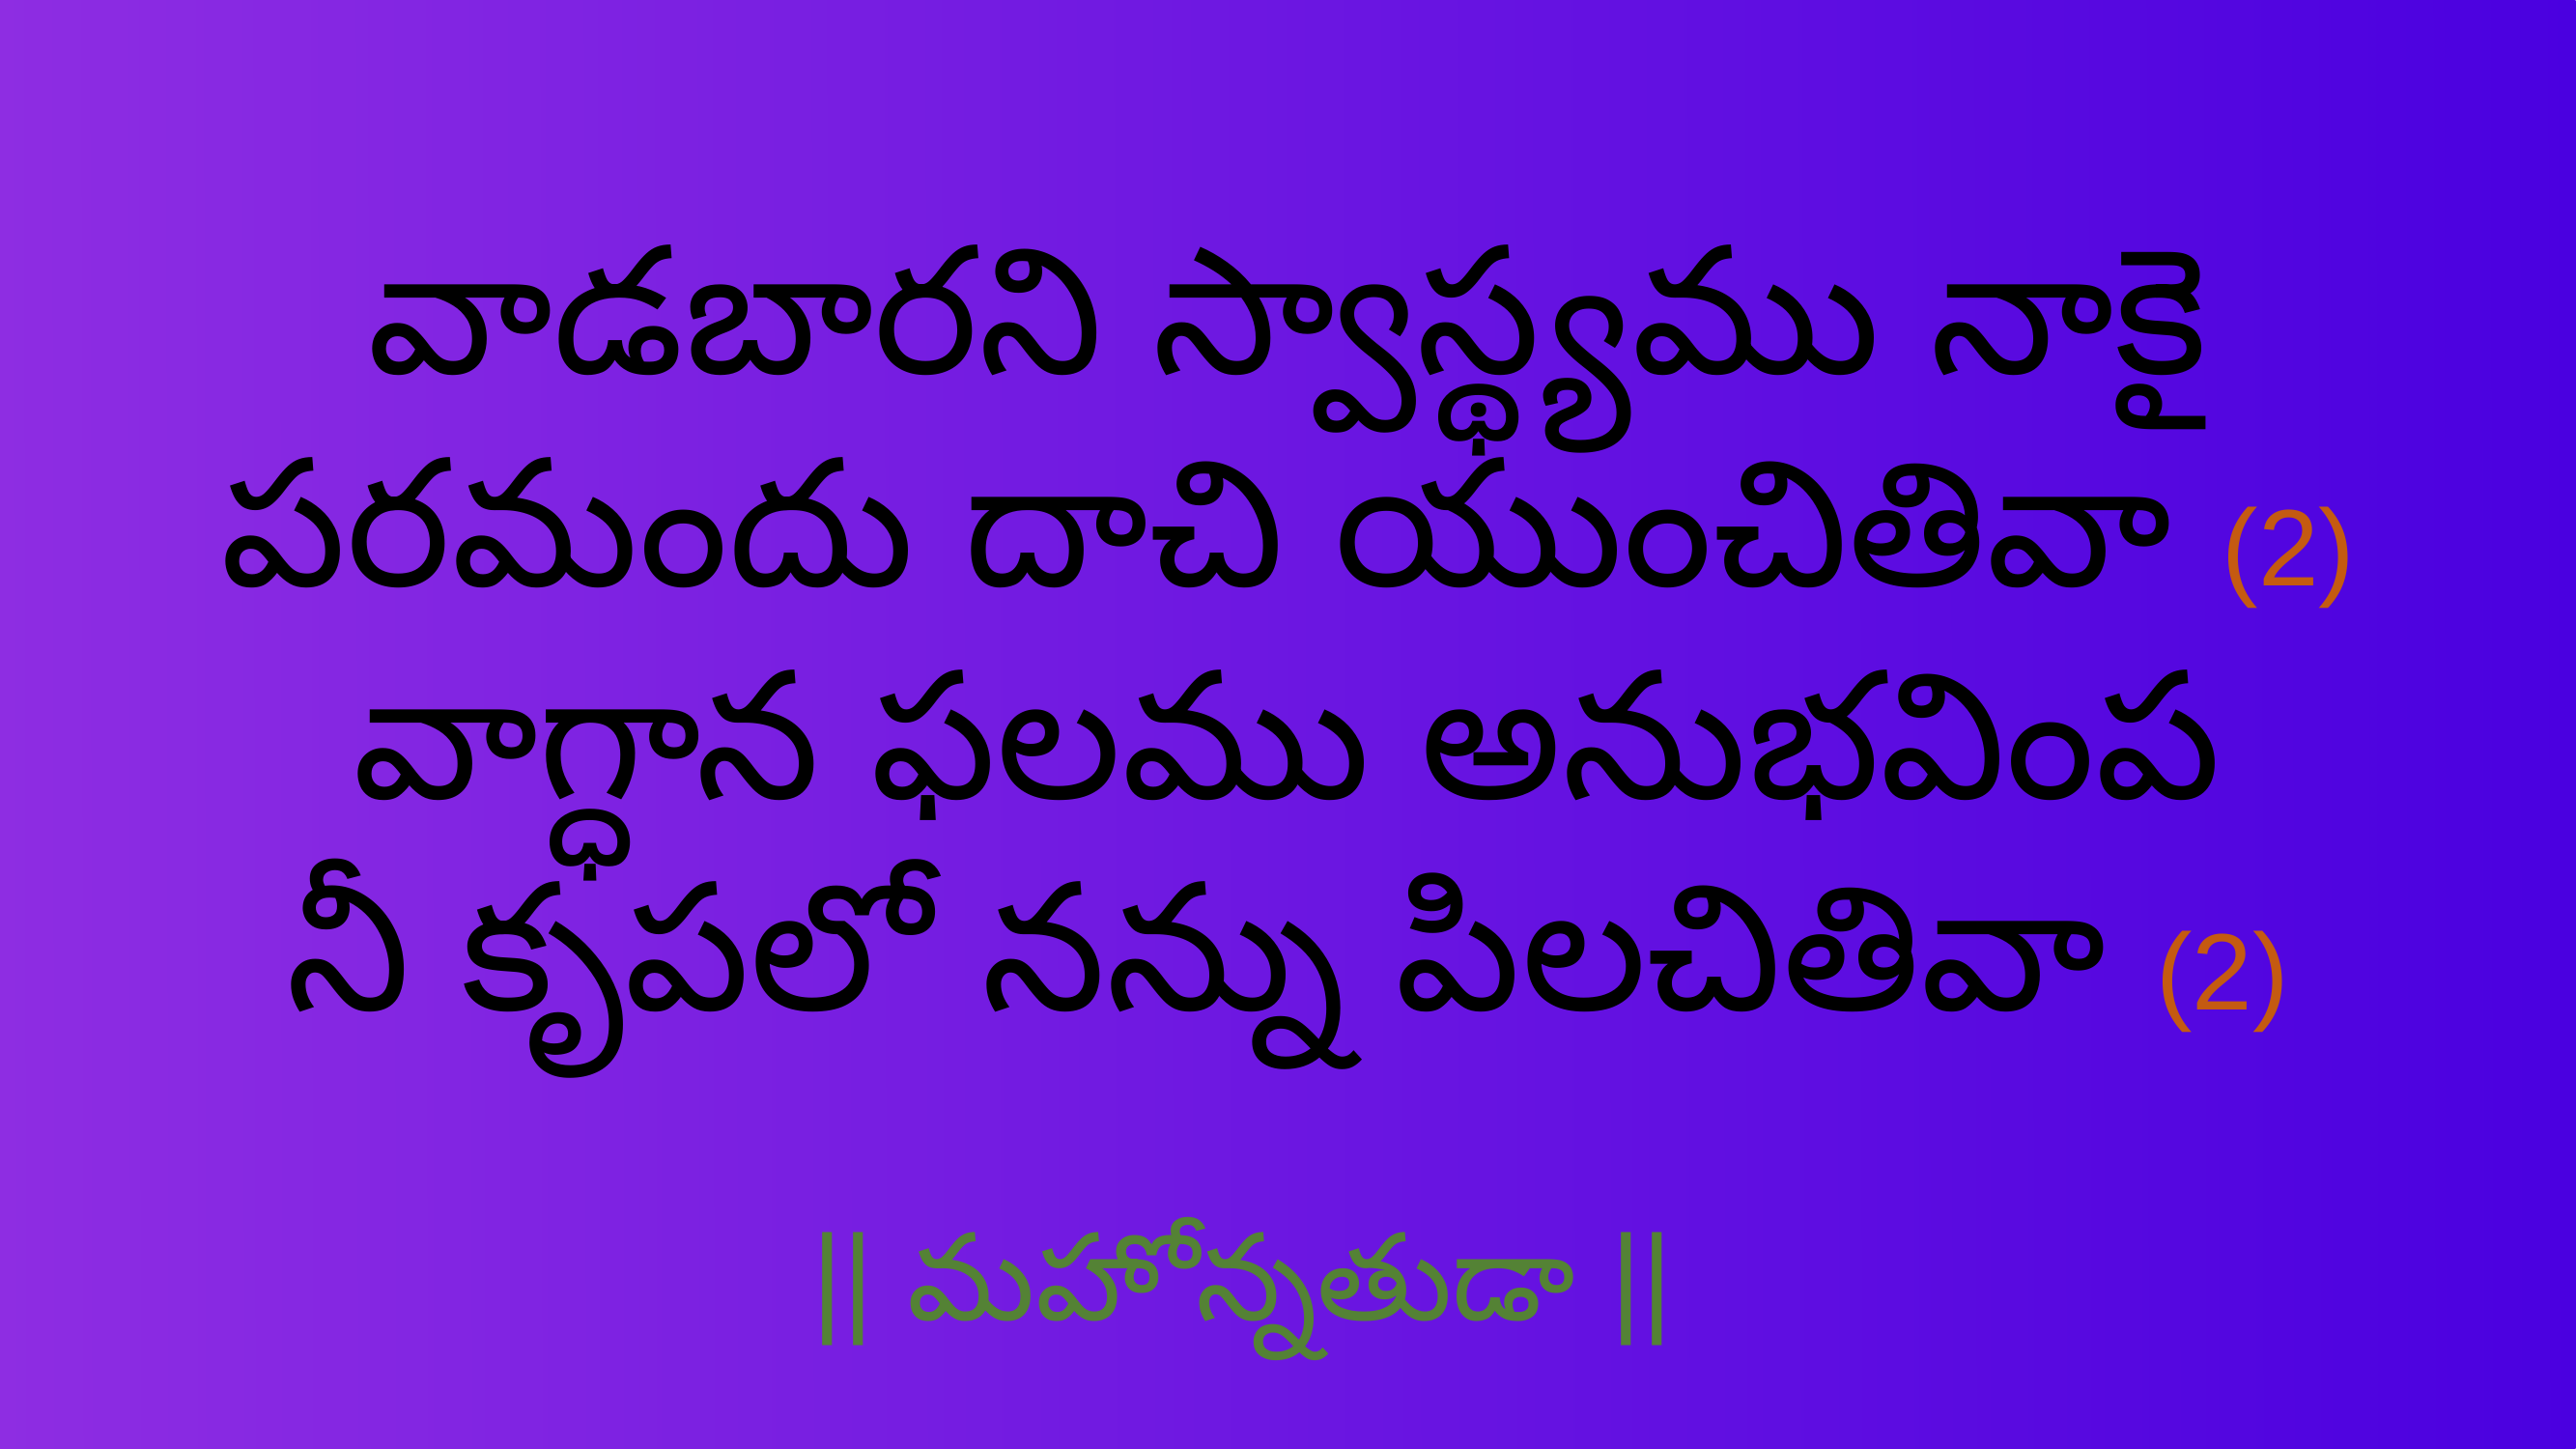

వాడబారని స్వాస్థ్యము నాకై
పరమందు దాచి యుంచితివా (2)
వాగ్ధాన ఫలము అనుభవింప
నీ కృపలో నన్ను పిలచితివా (2)
|| మహోన్నతుడా ||